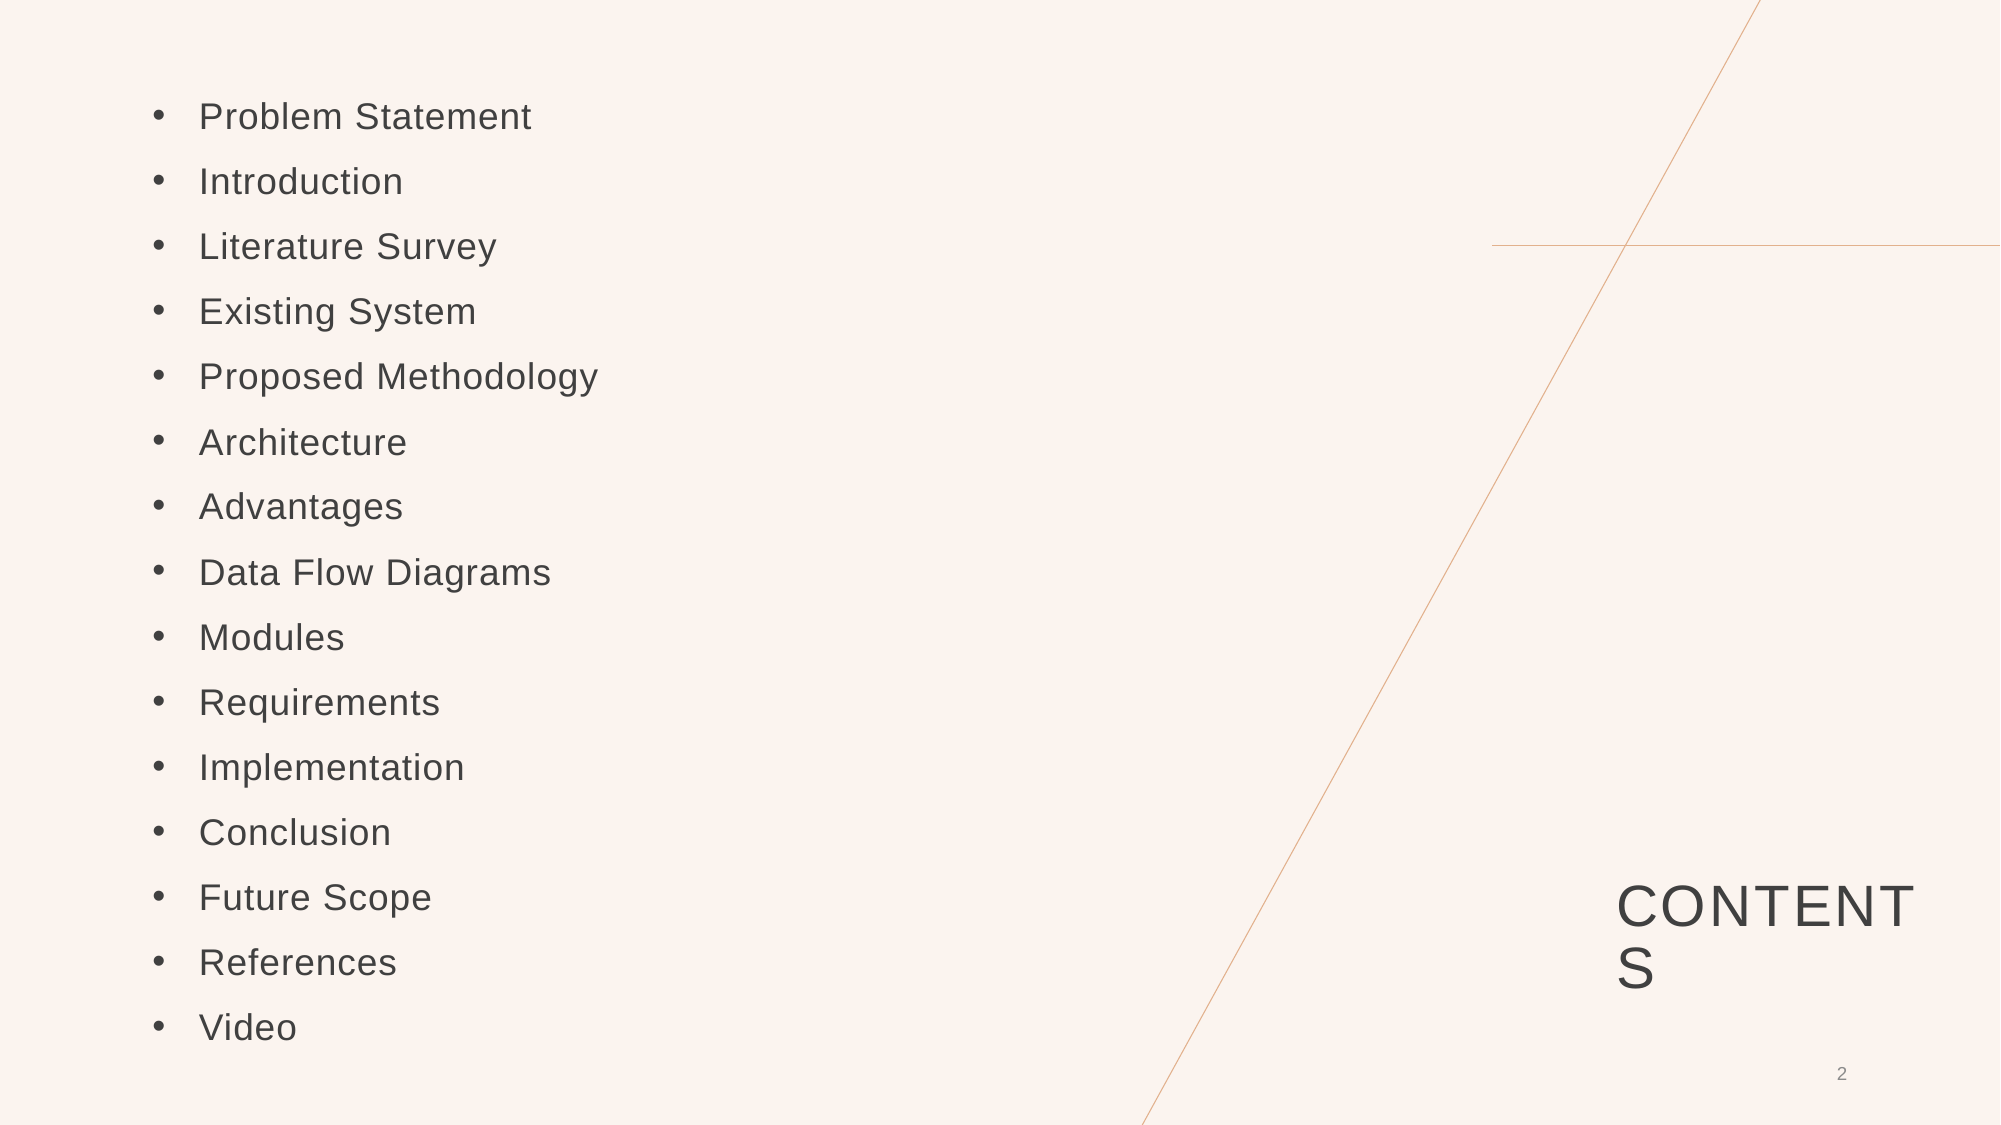

Problem Statement
Introduction
Literature Survey
Existing System
Proposed Methodology
Architecture
Advantages
Data Flow Diagrams
Modules
Requirements
Implementation
Conclusion
Future Scope
References
Video

# contents
2